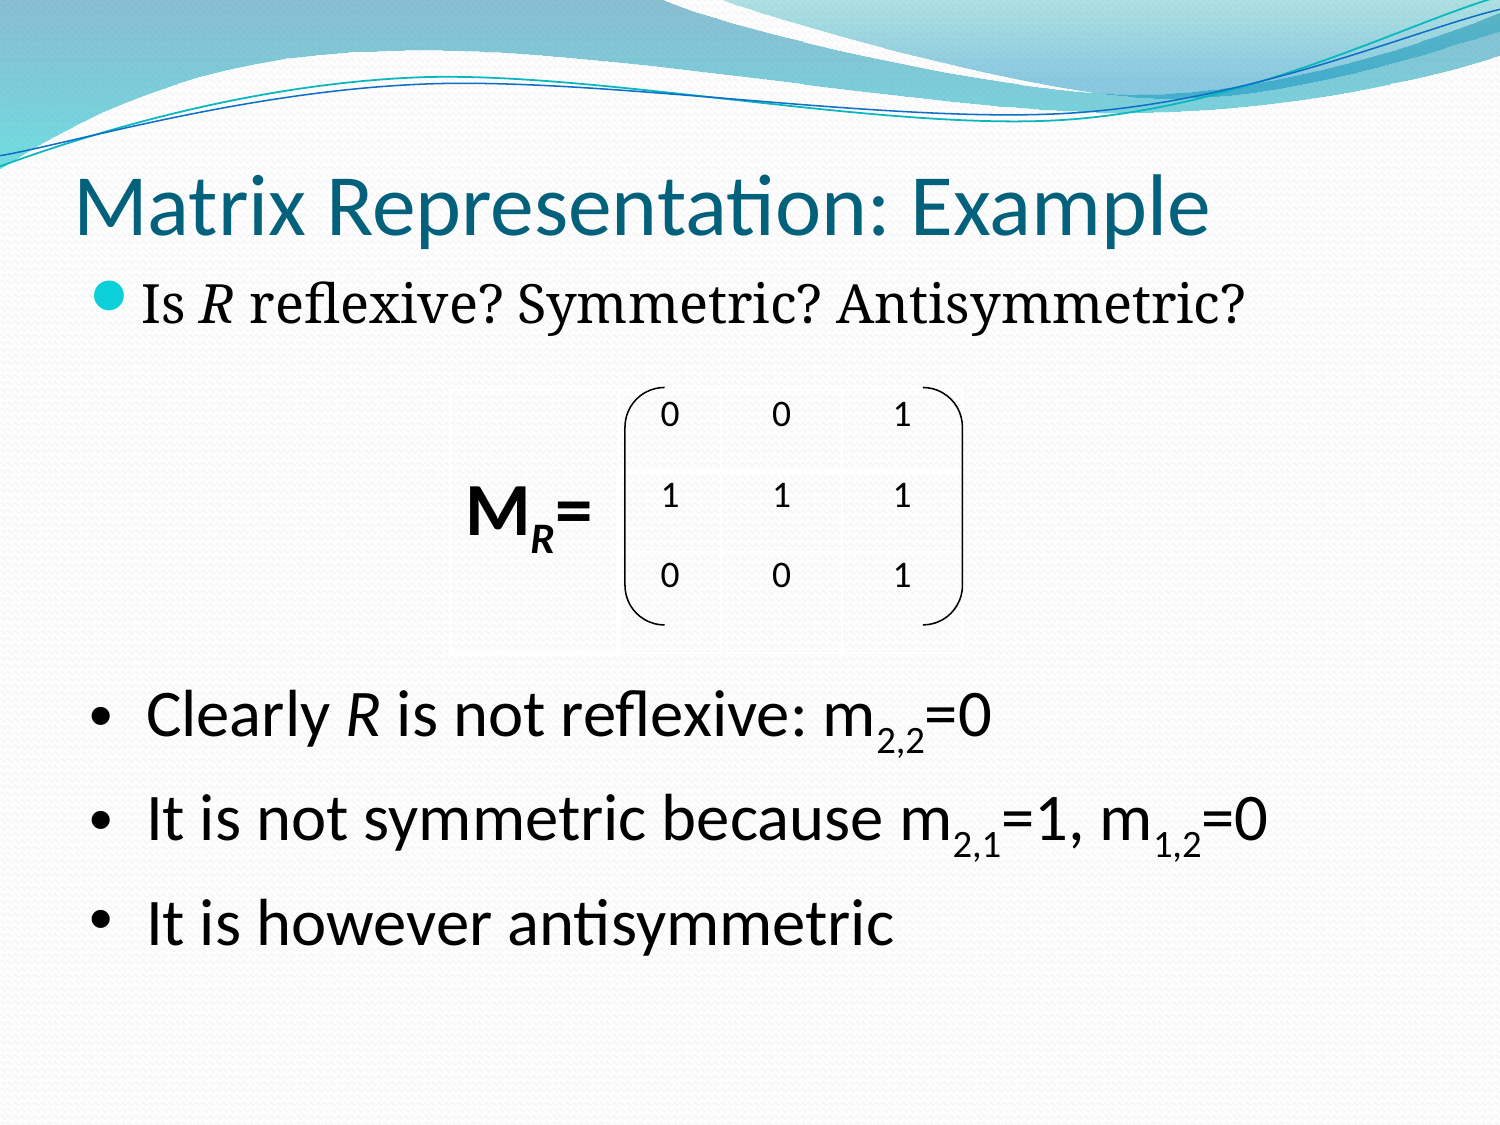

# Matrix Representation: Example
Is R reflexive? Symmetric? Antisymmetric?

| MR= | 0 | 0 | 1 |
| --- | --- | --- | --- |
|  | 1 | 1 | 1 |
|  | 0 | 0 | 1 |
Clearly R is not reflexive: m2,2=0
It is not symmetric because m2,1=1, m1,2=0
It is however antisymmetric